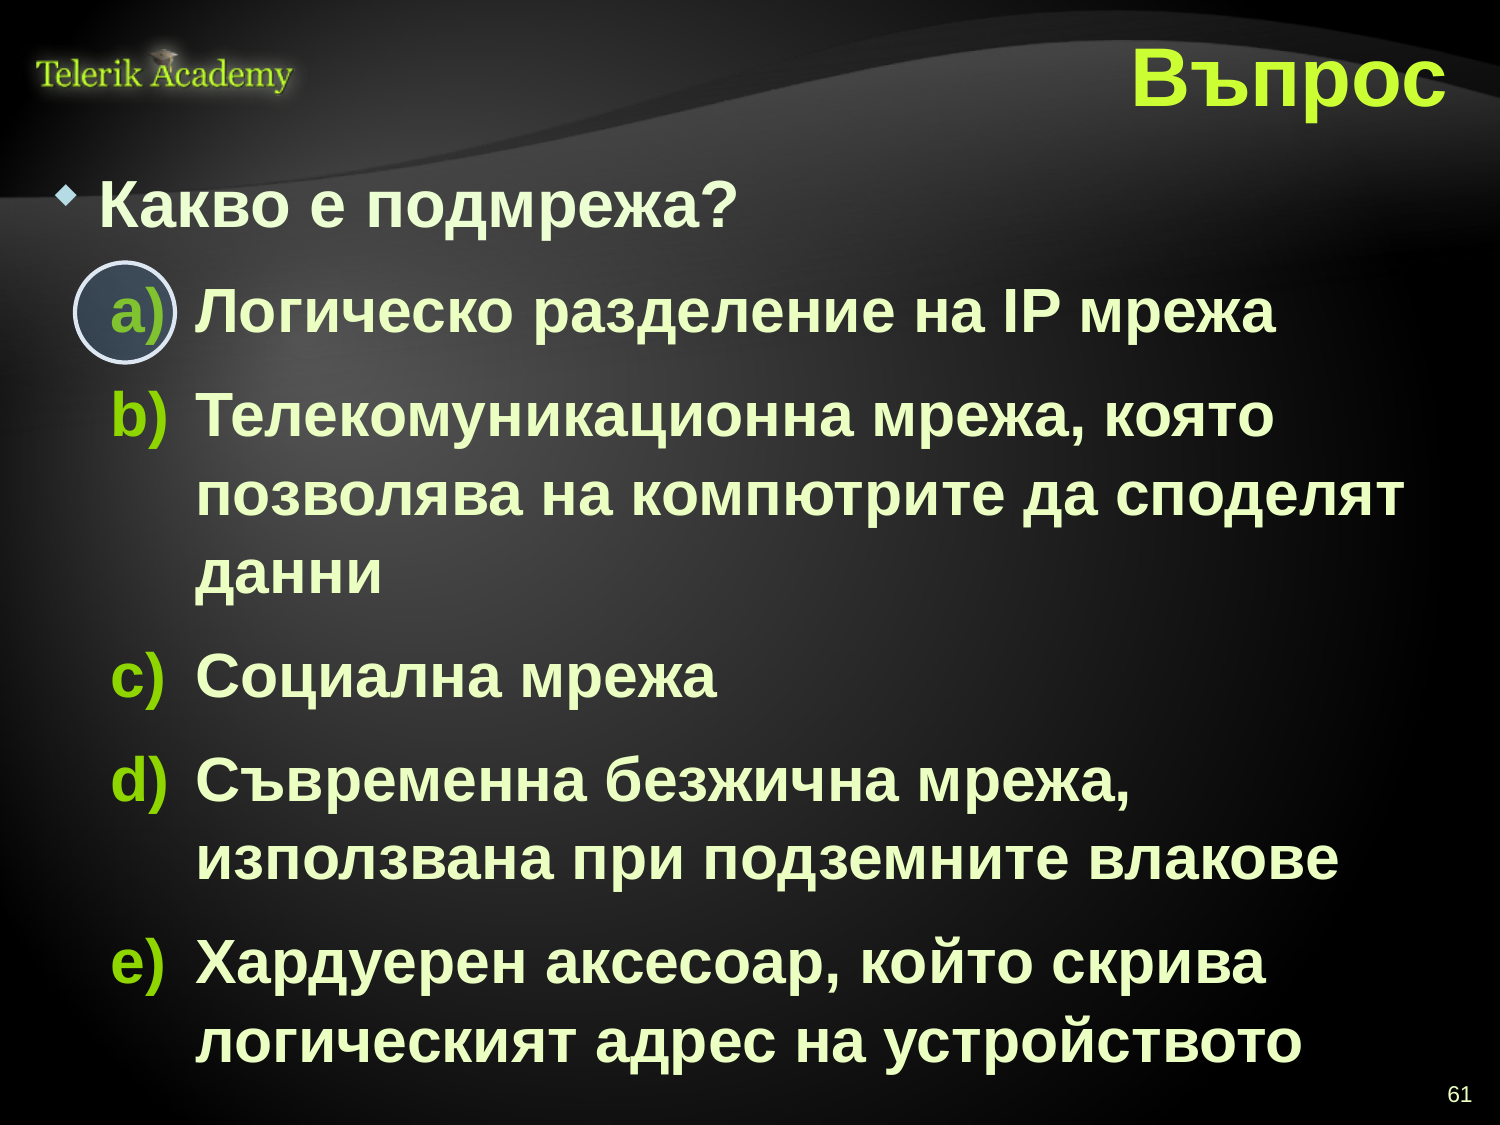

# Въпрос
Какво е подмрежа?
Логическо разделение на IP мрежа
Телекомуникационна мрежа, която позволява на компютрите да споделят данни
Социална мрежа
Съвременна безжична мрежа, използвана при подземните влакове
Хардуерен аксесоар, който скрива логическият адрес на устройството

61